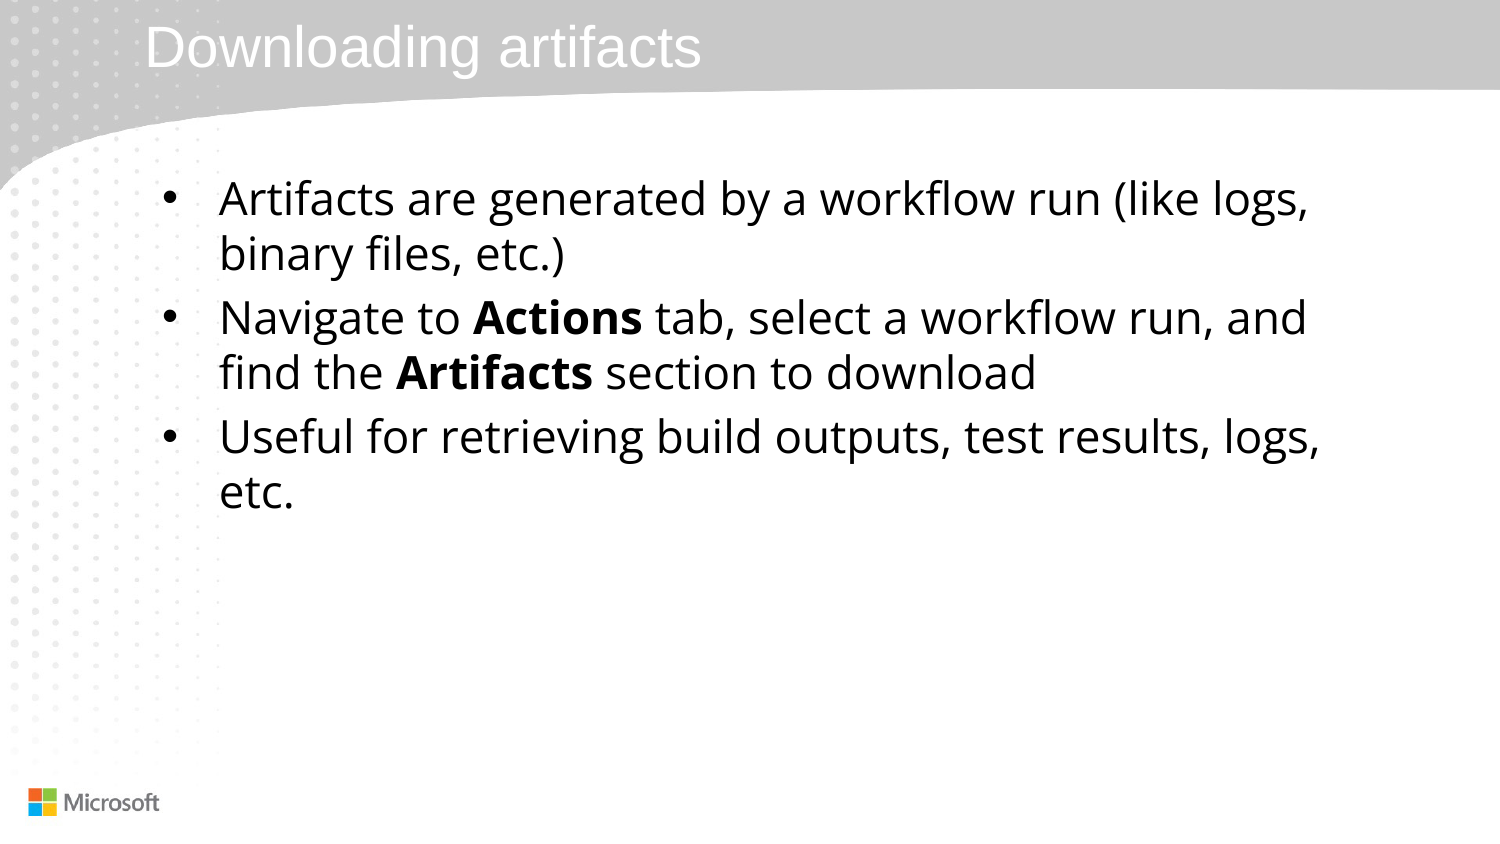

# Downloading artifacts
Artifacts are generated by a workflow run (like logs, binary files, etc.)
Navigate to Actions tab, select a workflow run, and find the Artifacts section to download
Useful for retrieving build outputs, test results, logs, etc.